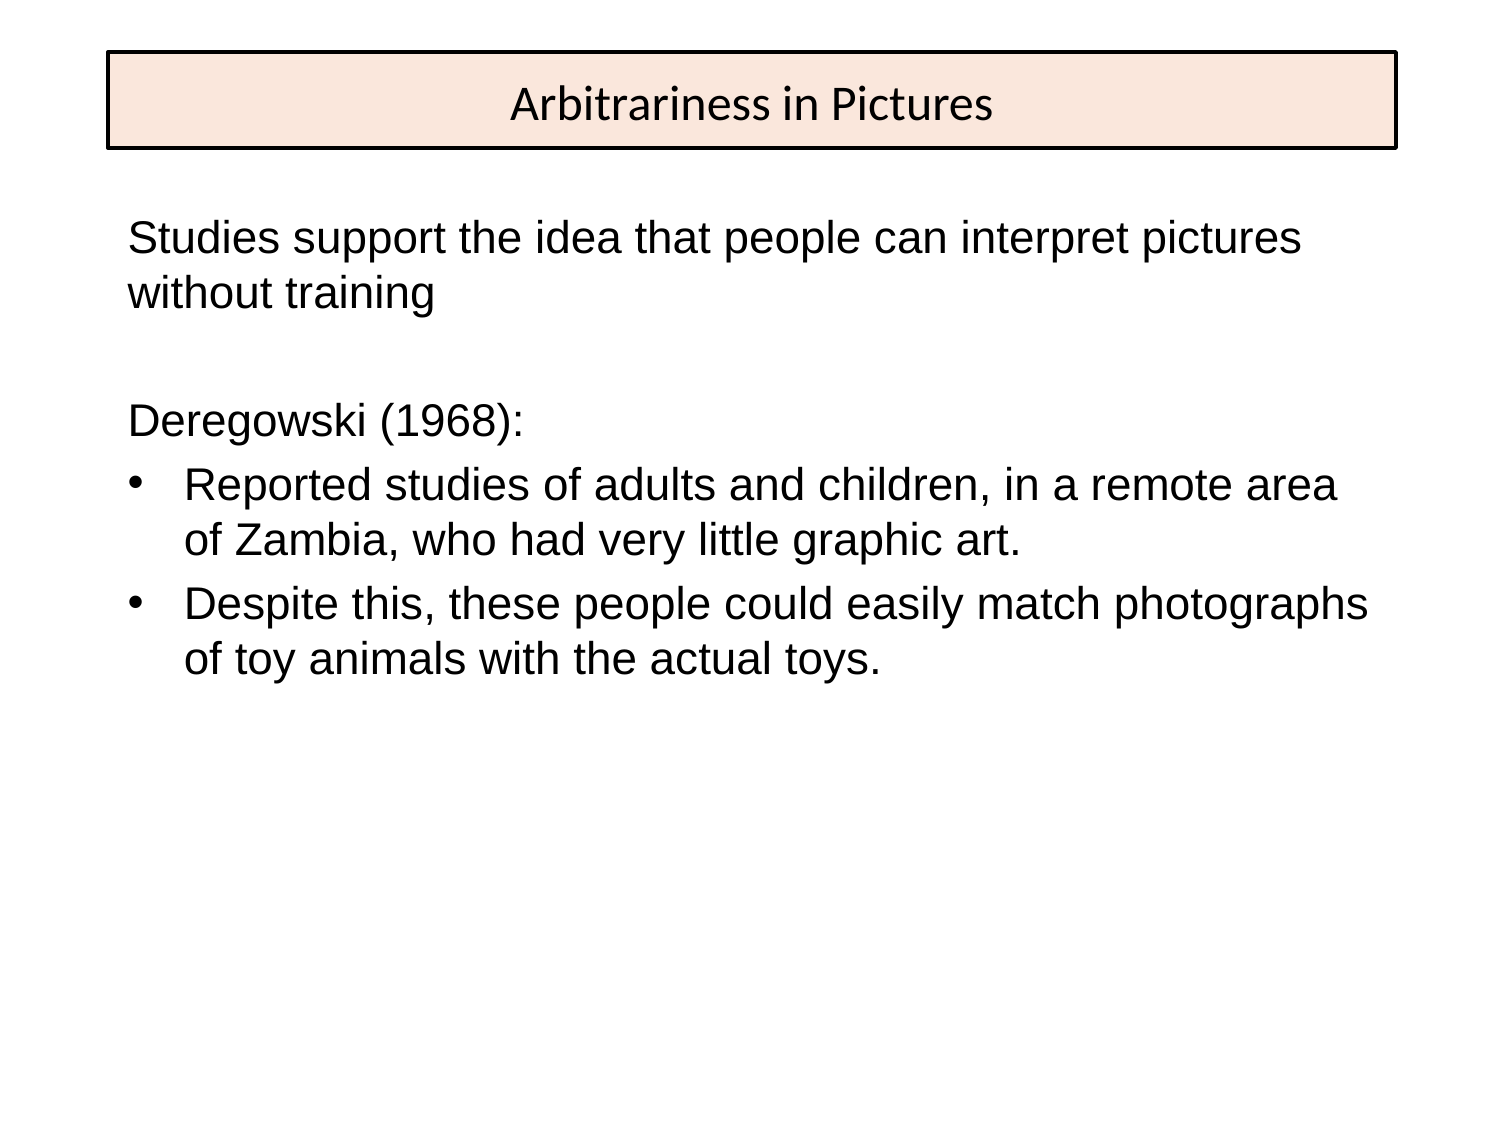

# Arbitrariness in Pictures
Studies support the idea that people can interpret pictures without training

Deregowski (1968):
Reported studies of adults and children, in a remote area of Zambia, who had very little graphic art.
Despite this, these people could easily match photographs of toy animals with the actual toys.